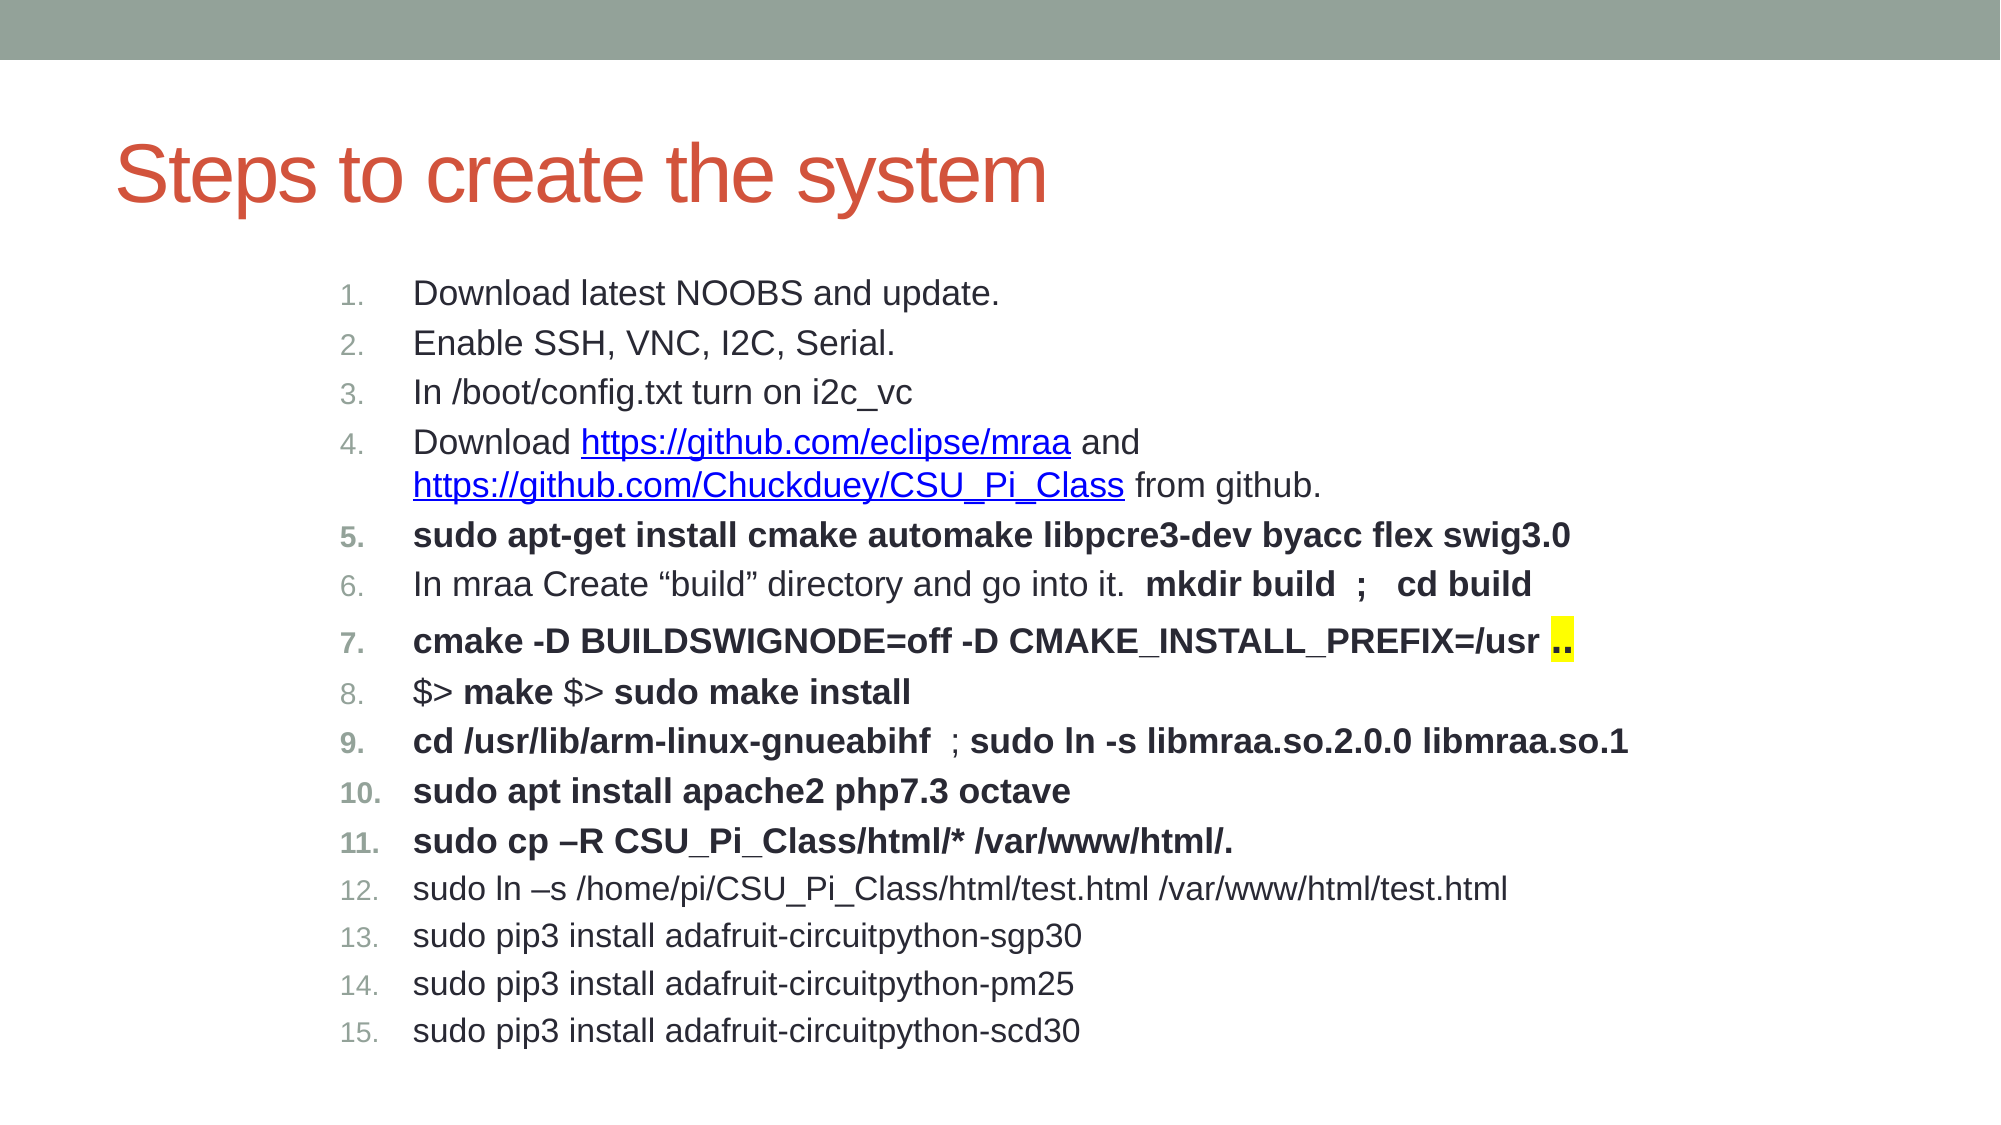

# Steps to create the system
Download latest NOOBS and update.
Enable SSH, VNC, I2C, Serial.
In /boot/config.txt turn on i2c_vc
Download https://github.com/eclipse/mraa and https://github.com/Chuckduey/CSU_Pi_Class from github.
sudo apt-get install cmake automake libpcre3-dev byacc flex swig3.0
In mraa Create “build” directory and go into it.  mkdir build  ;   cd build
cmake -D BUILDSWIGNODE=off -D CMAKE_INSTALL_PREFIX=/usr ..
$> make $> sudo make install
cd /usr/lib/arm-linux-gnueabihf  ; sudo ln -s libmraa.so.2.0.0 libmraa.so.1
sudo apt install apache2 php7.3 octave
sudo cp –R CSU_Pi_Class/html/* /var/www/html/.
sudo ln –s /home/pi/CSU_Pi_Class/html/test.html /var/www/html/test.html
sudo pip3 install adafruit-circuitpython-sgp30
sudo pip3 install adafruit-circuitpython-pm25
sudo pip3 install adafruit-circuitpython-scd30